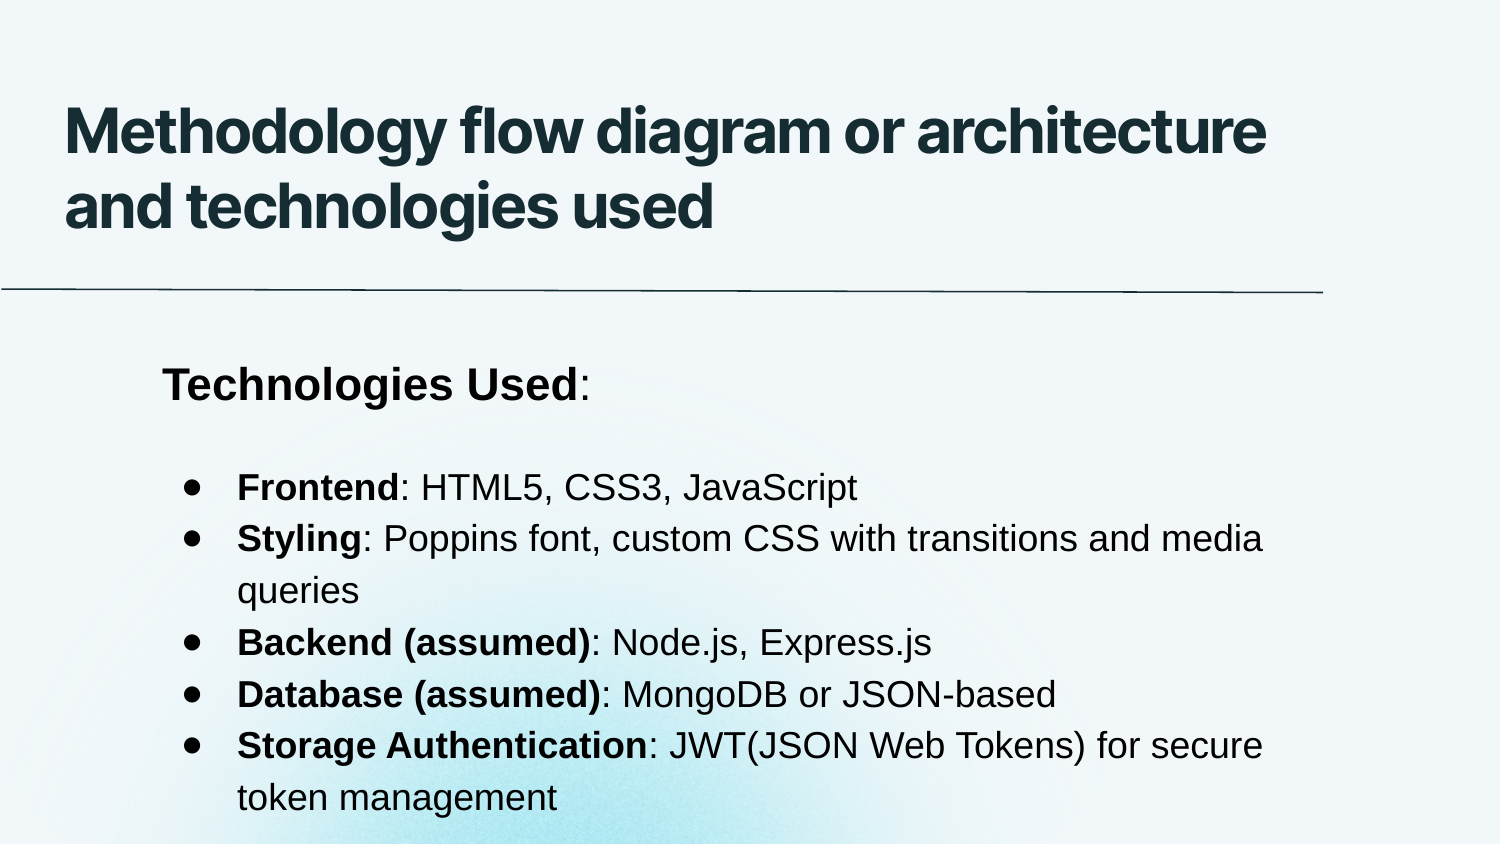

Methodology flow diagram or architecture and technologies used
Technologies Used:

Frontend: HTML5, CSS3, JavaScript
Styling: Poppins font, custom CSS with transitions and media queries
Backend (assumed): Node.js, Express.js
Database (assumed): MongoDB or JSON-based
Storage Authentication: JWT(JSON Web Tokens) for secure token management